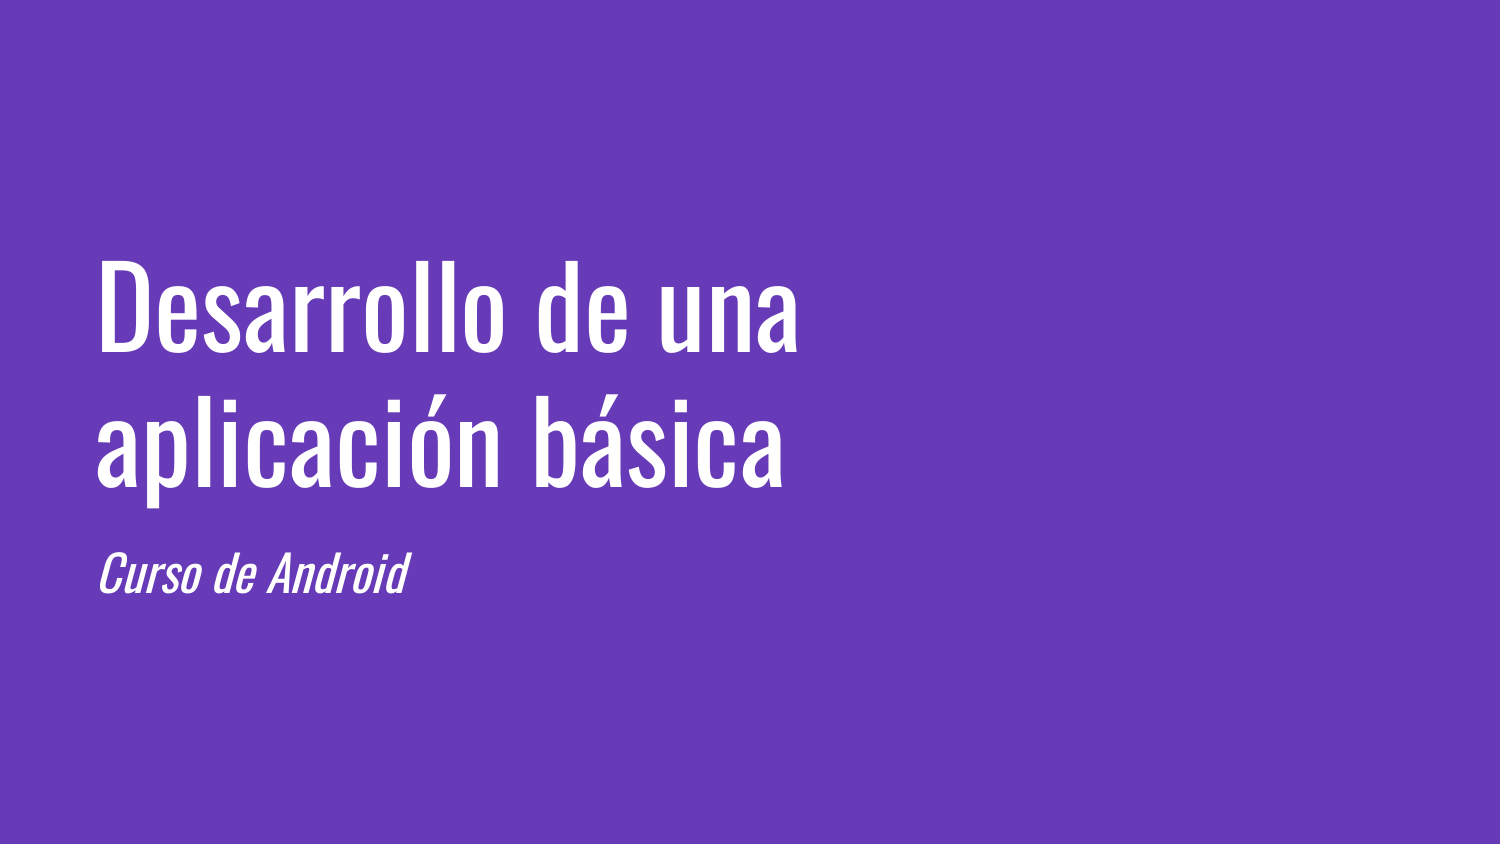

# Desarrollo de una aplicación básica
Curso de Android